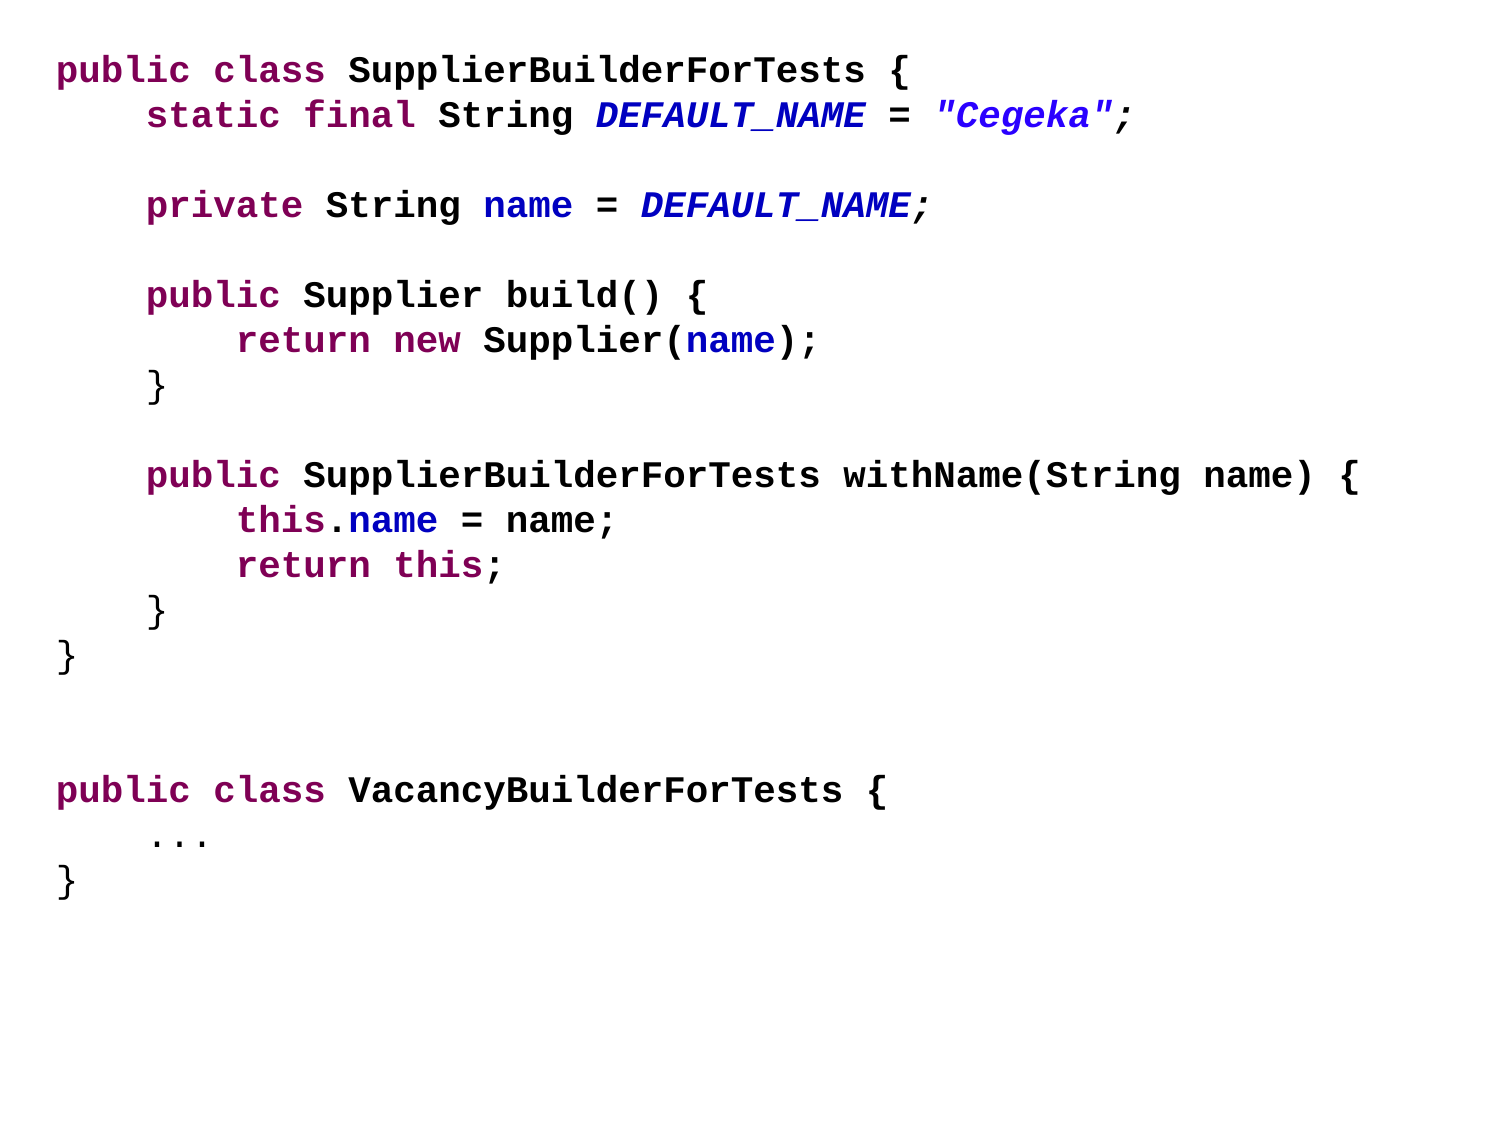

public class SupplierBuilderForTests {
    static final String DEFAULT_NAME = "Cegeka";

    private String name = DEFAULT_NAME;

    public Supplier build() {
        return new Supplier(name);
    }

    public SupplierBuilderForTests withName(String name) {
        this.name = name;
        return this;
    }
}

public class VacancyBuilderForTests {
    ...
}